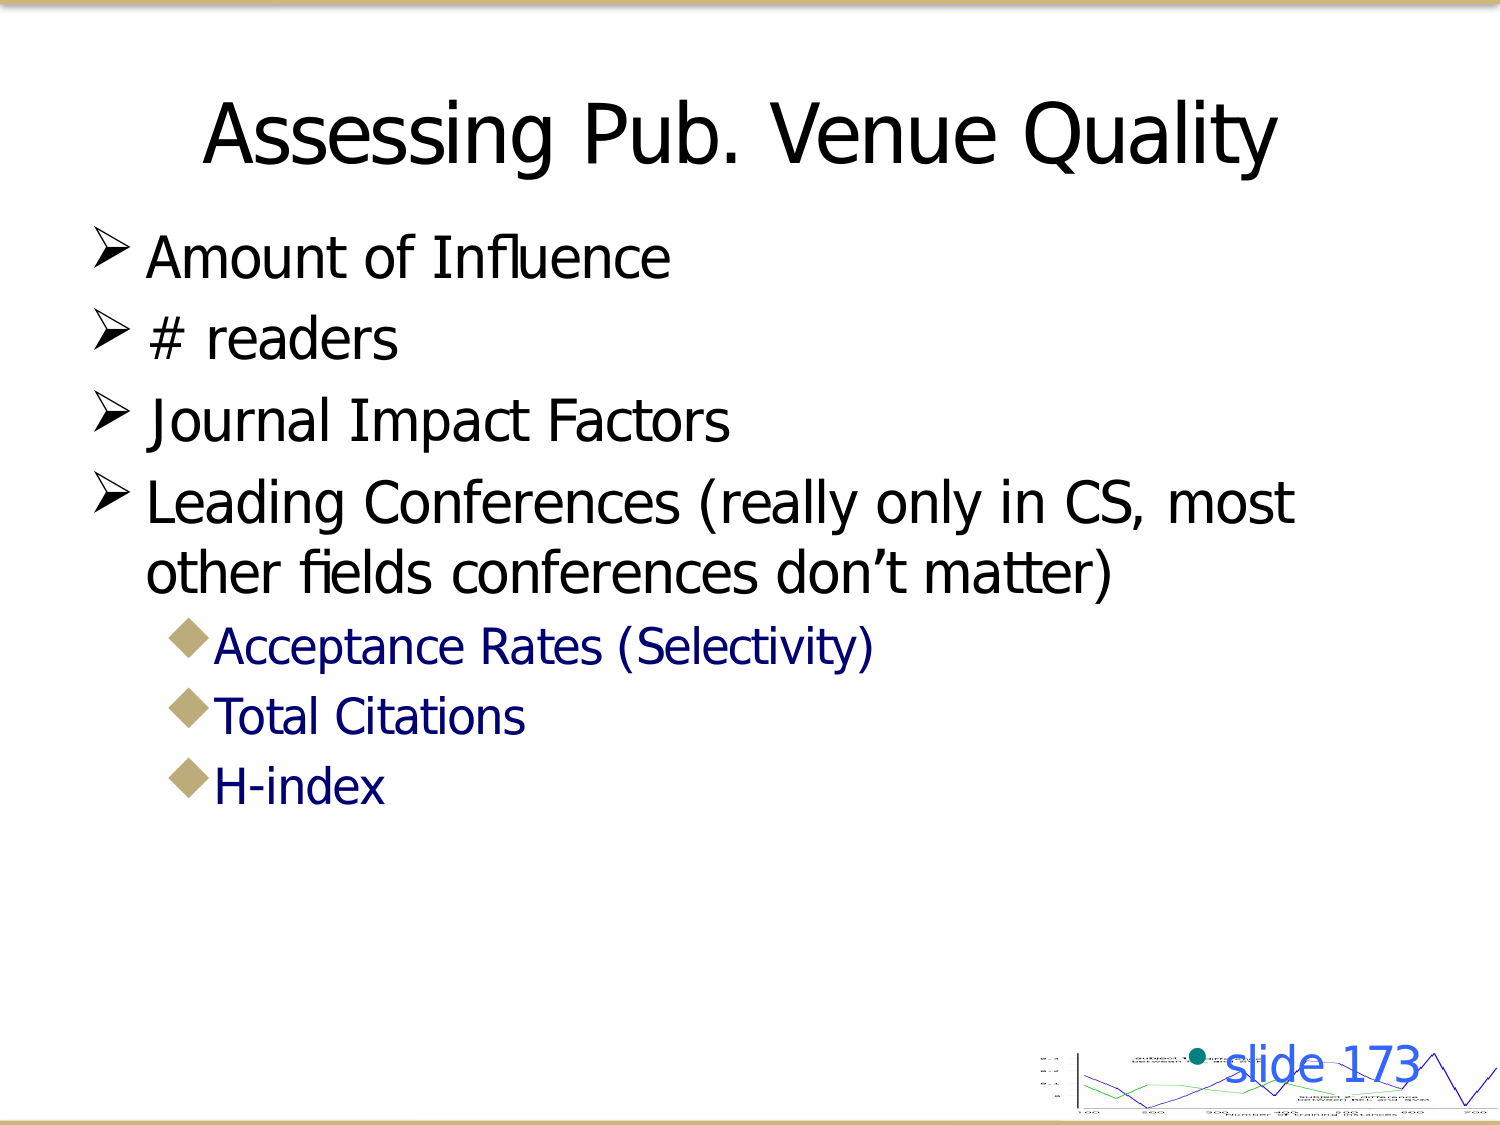

Assessing Pub. Venue Quality
Amount of Influence
# readers
Journal Impact Factors
Leading Conferences (really only in CS, most other fields conferences don’t matter)
Acceptance Rates (Selectivity)
Total Citations
H-index
slide 173